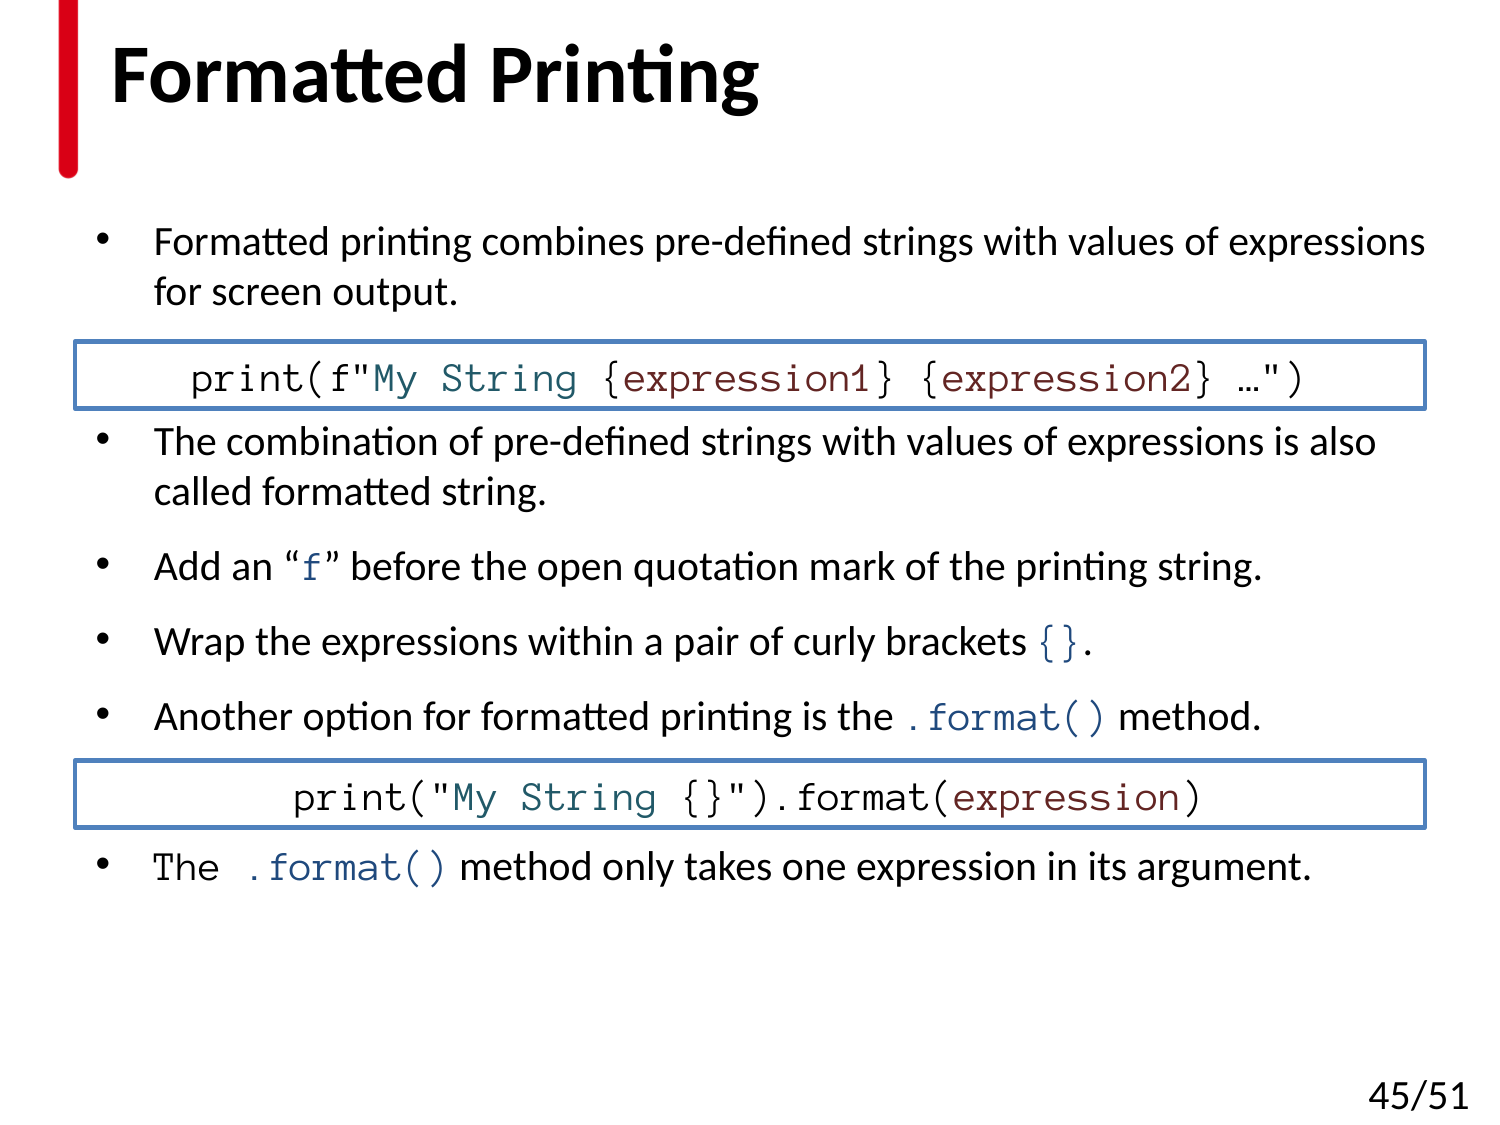

# Formatted Printing
Formatted printing combines pre-defined strings with values of expressions for screen output.

The combination of pre-defined strings with values of expressions is also called formatted string.
Add an “f” before the open quotation mark of the printing string.
Wrap the expressions within a pair of curly brackets {}.
Another option for formatted printing is the .format() method.

The .format() method only takes one expression in its argument.

print(f"My String {expression1} {expression2} …")
print("My String {}").format(expression)